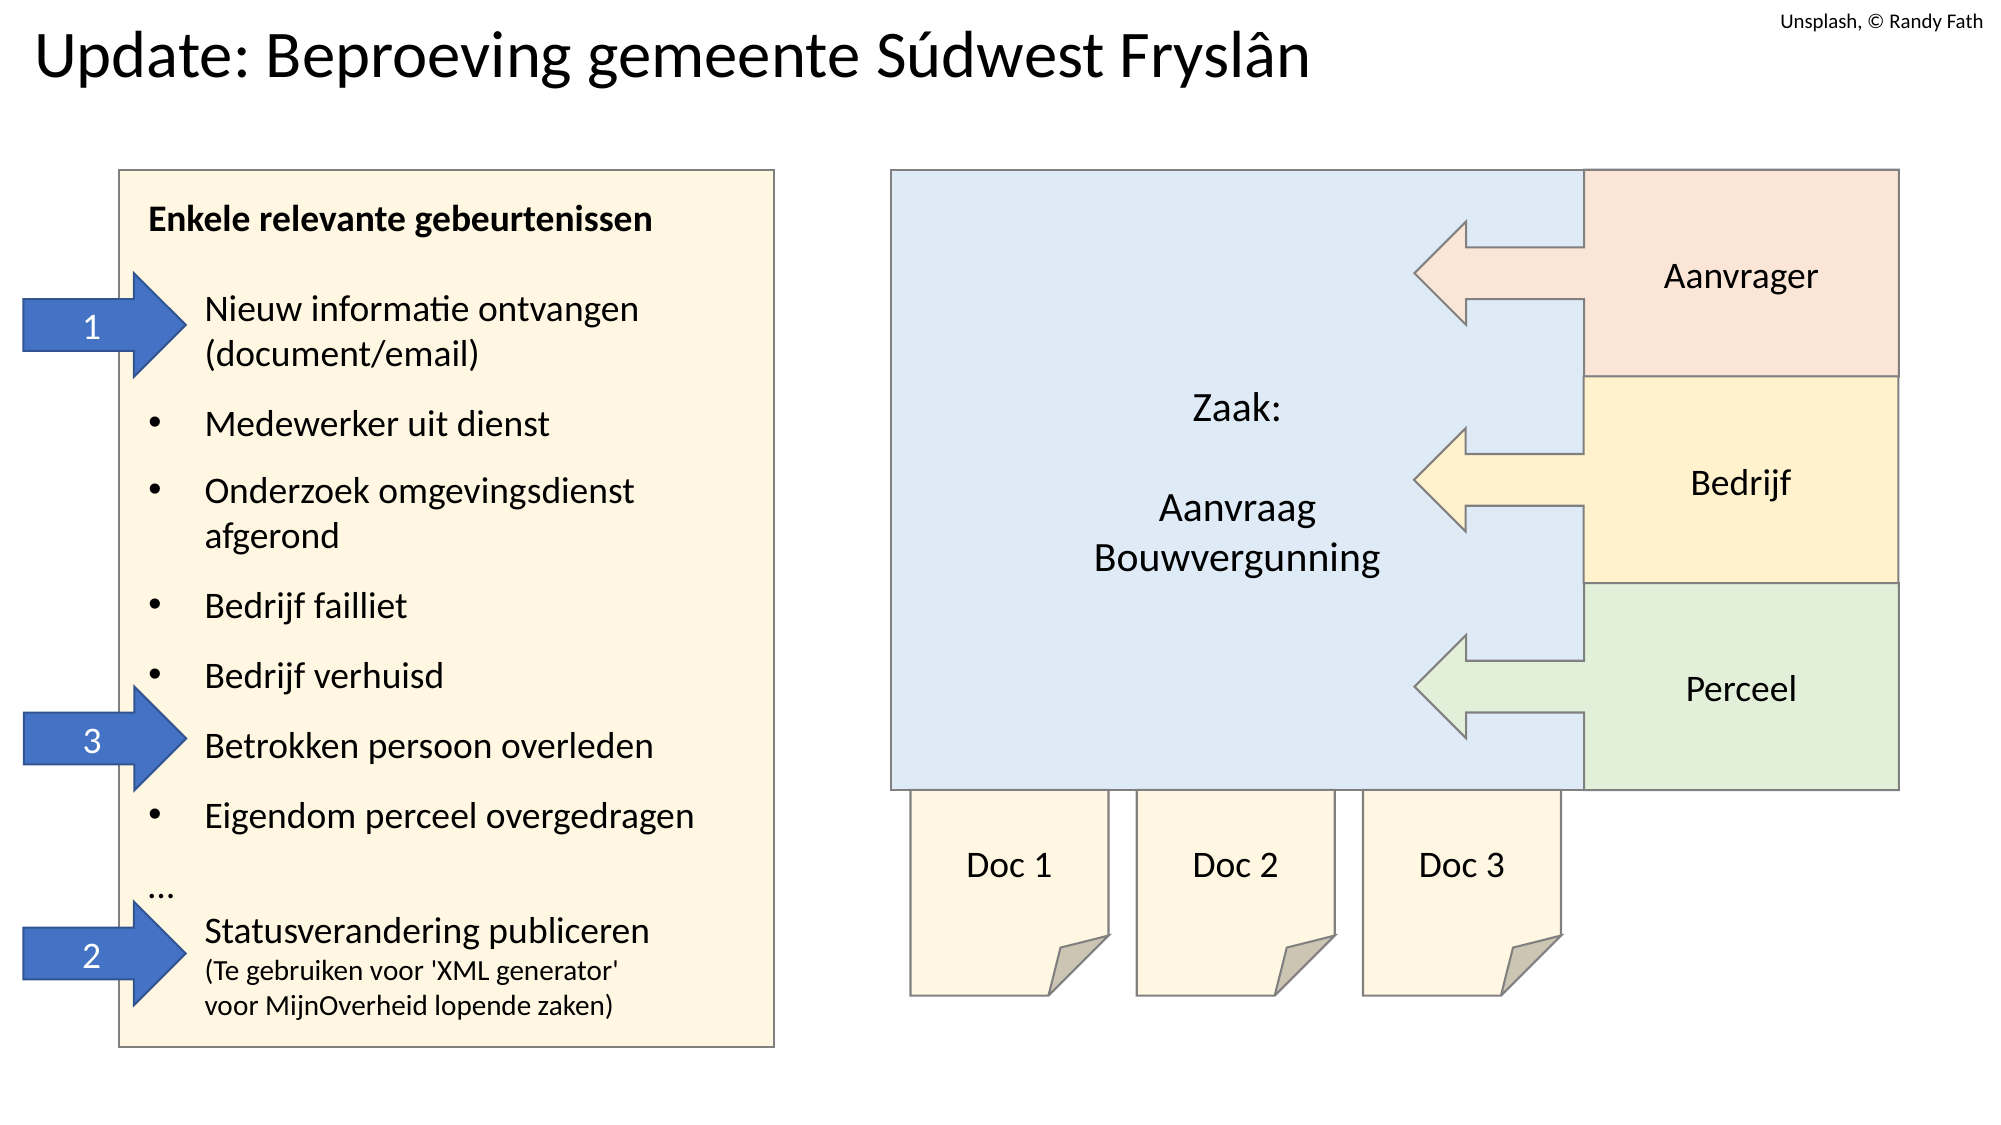

Unsplash, © Randy Fath
Update: Beproeving gemeente Súdwest Fryslân
Zaak:

Aanvraag
Bouwvergunning
Aanvrager
Bedrijf
Perceel
Enkele relevante gebeurtenissen

Nieuw informatie ontvangen
(document/email)

Medewerker uit dienst

Onderzoek omgevingsdienst afgerond

Bedrijf failliet

Bedrijf verhuisd

Betrokken persoon overleden

Eigendom perceel overgedragen

…
Statusverandering publiceren
(Te gebruiken voor 'XML generator' voor MijnOverheid lopende zaken)
1
3
Doc 2
Doc 3
Doc 1
2